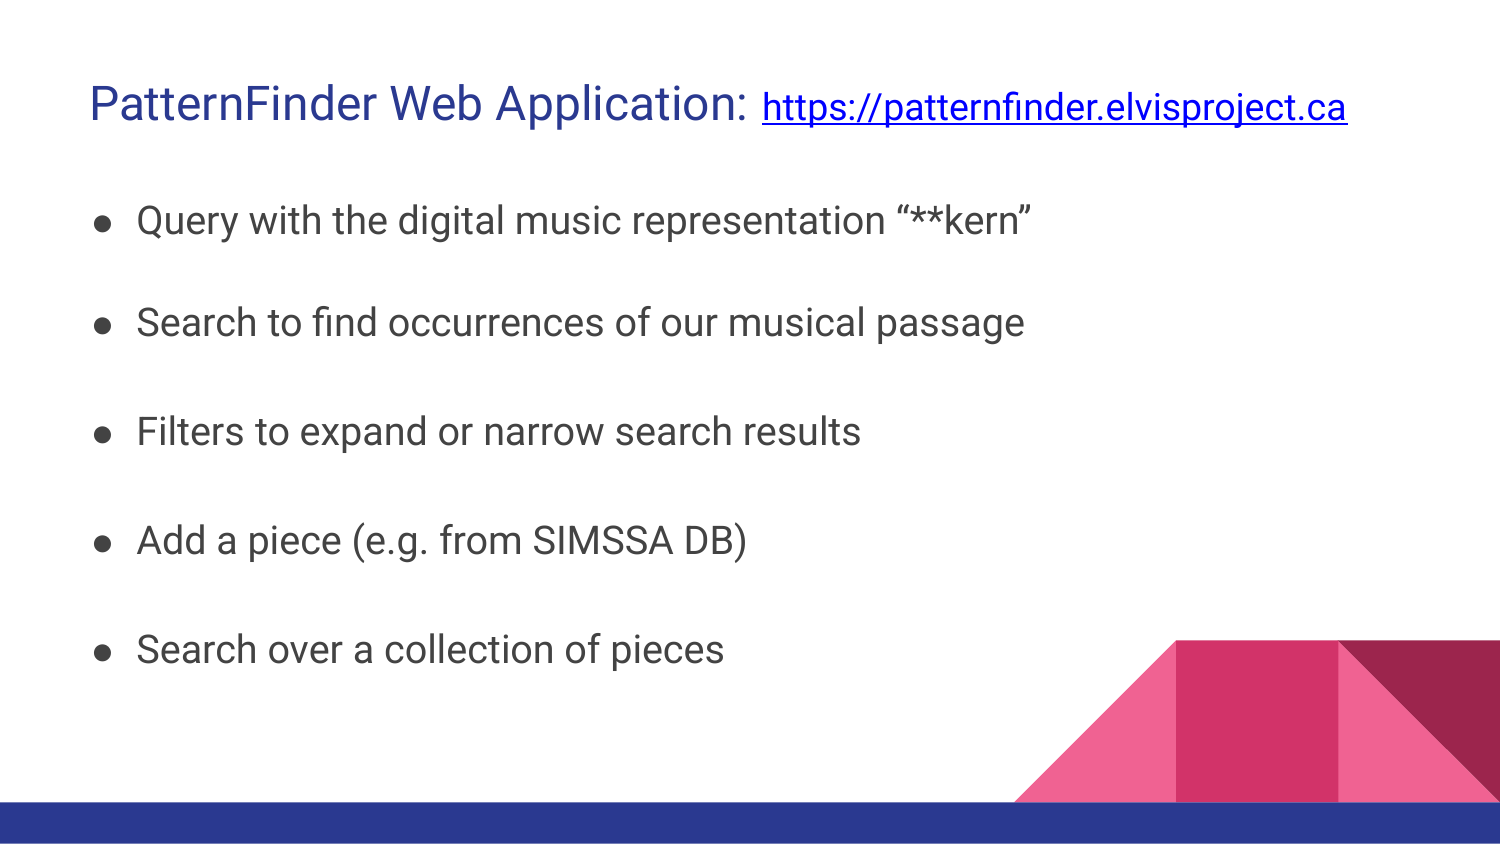

# PatternFinder Web Application: https://patternfinder.elvisproject.ca
Query with the digital music representation “**kern”
Search to find occurrences of our musical passage
Filters to expand or narrow search results
Add a piece (e.g. from SIMSSA DB)
Search over a collection of pieces
5